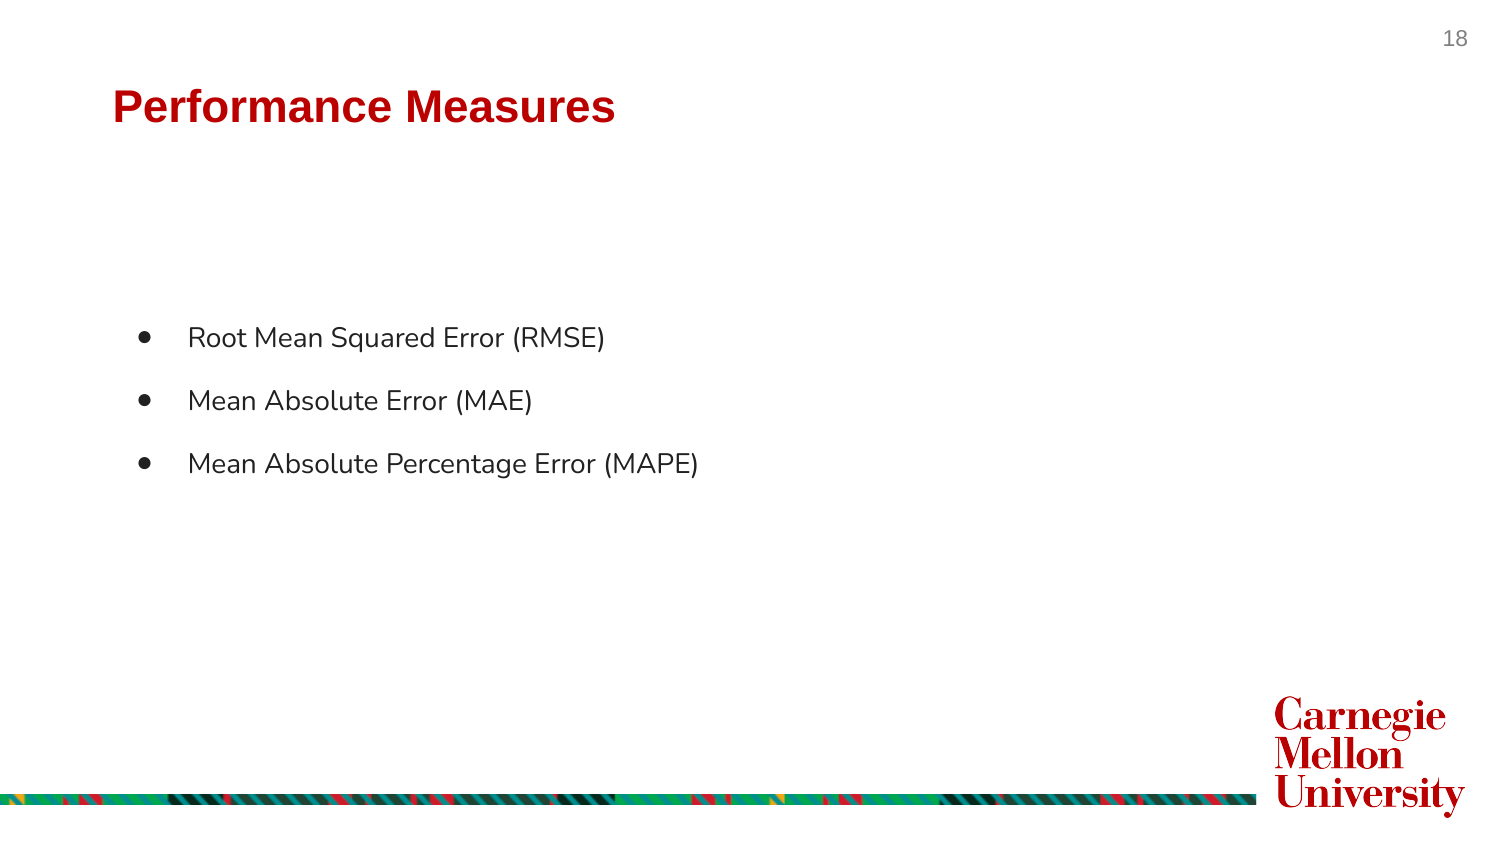

Performance Measures

Root Mean Squared Error (RMSE)
Mean Absolute Error (MAE)
Mean Absolute Percentage Error (MAPE)